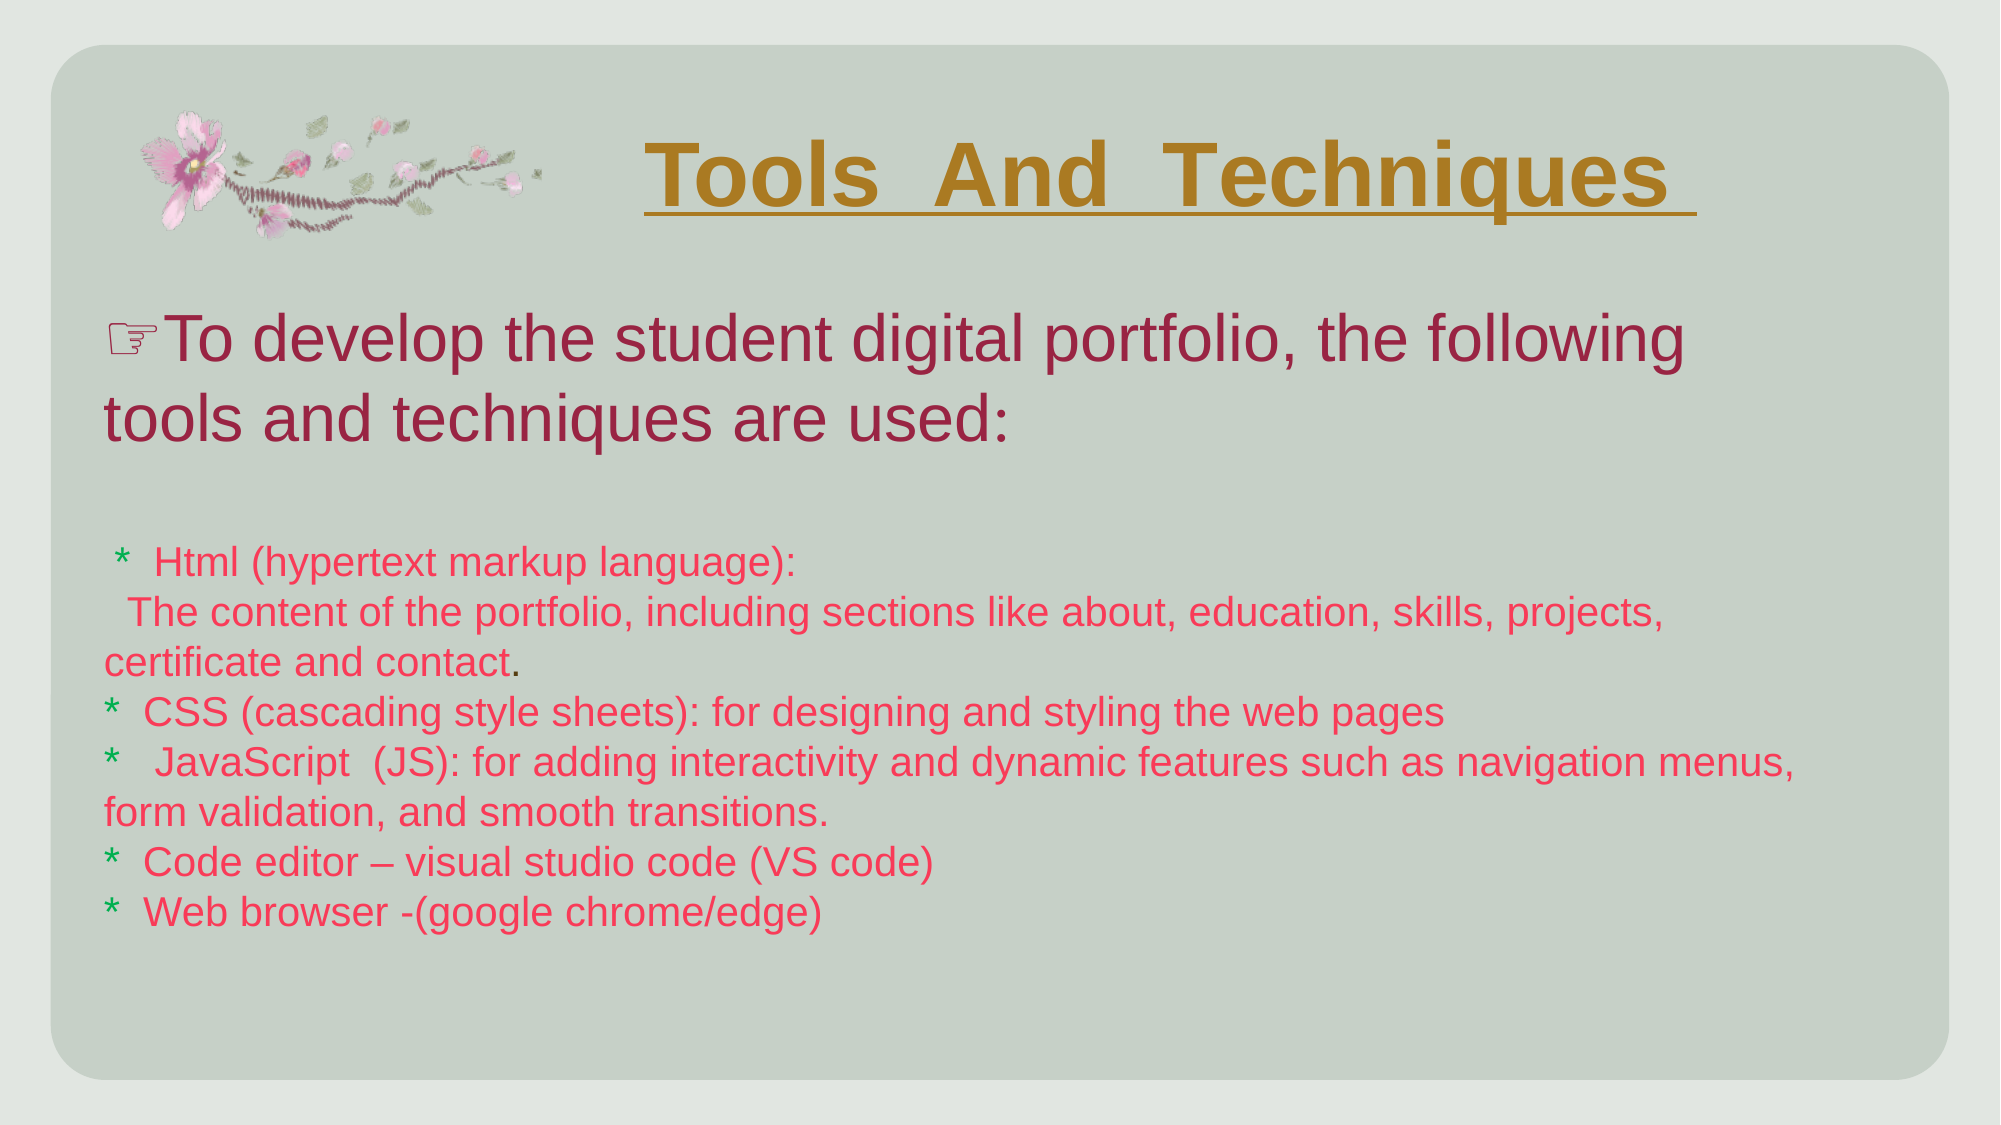

Tools  And  Techniques

☞To develop the student digital portfolio, the following tools and techniques are used:

 *  Html (hypertext markup language):
  The content of the portfolio, including sections like about, education, skills, projects, certificate and contact.
*  CSS (cascading style sheets): for designing and styling the web pages
*   JavaScript  (JS): for adding interactivity and dynamic features such as navigation menus, form validation, and smooth transitions.
*  Code editor – visual studio code (VS code)
*  Web browser -(google chrome/edge)